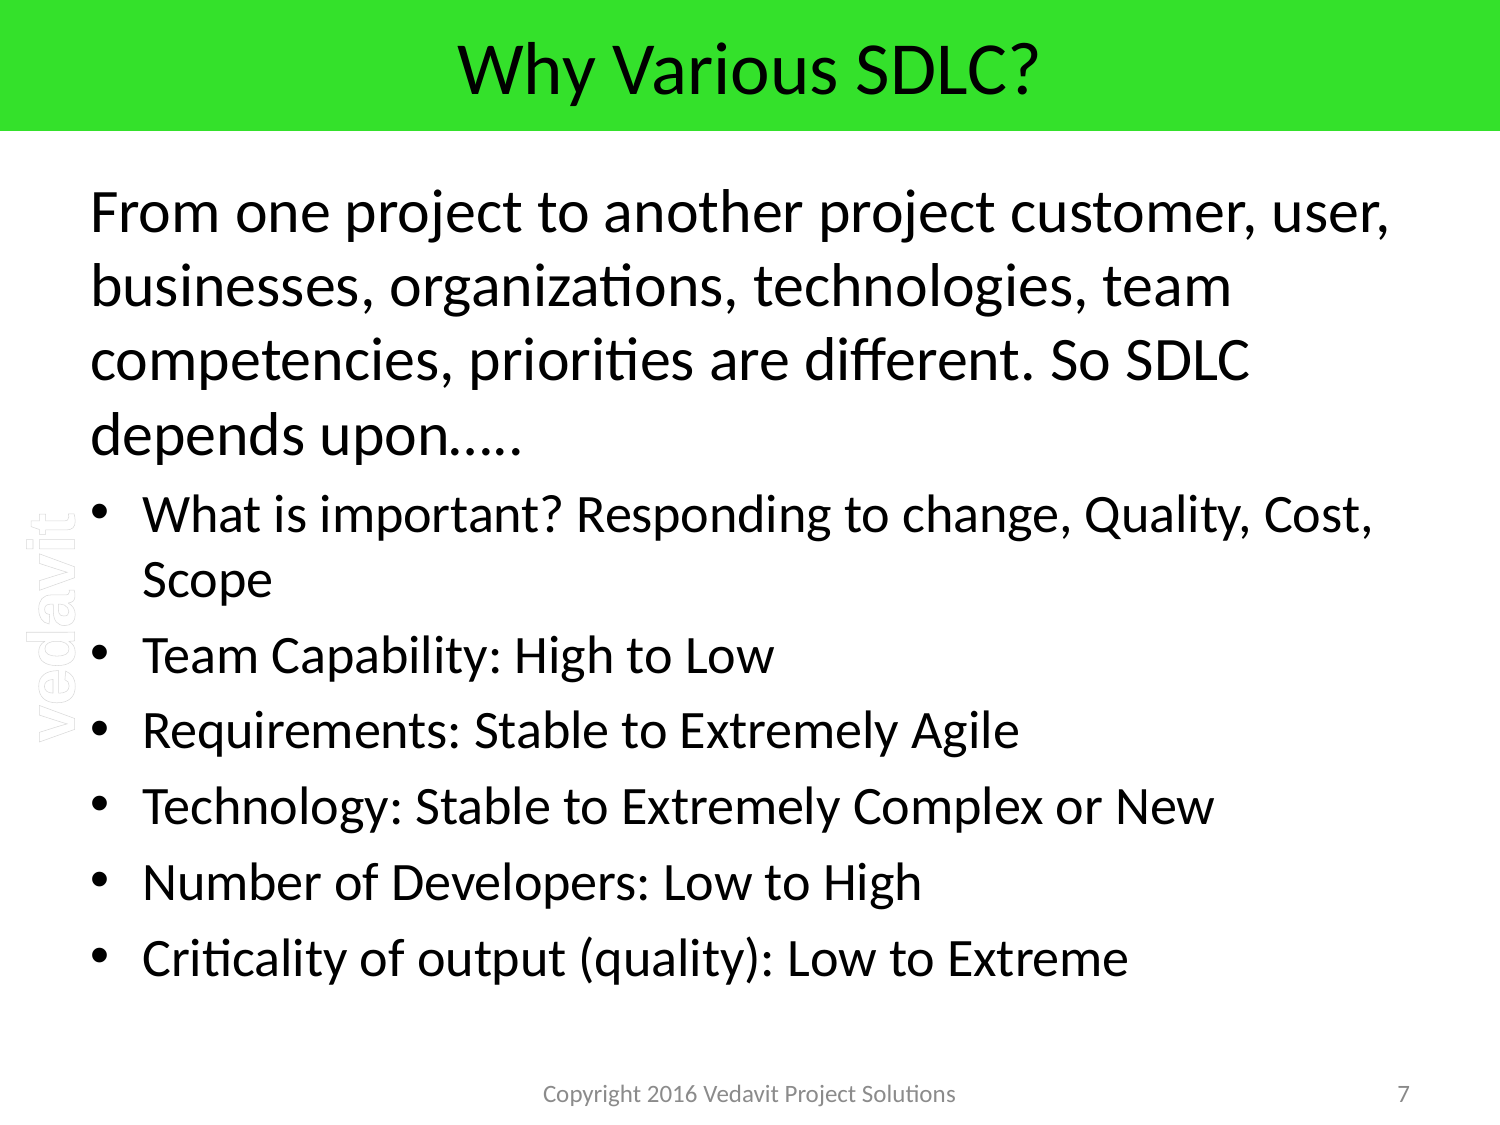

# Why Various SDLC?
From one project to another project customer, user, businesses, organizations, technologies, team competencies, priorities are different. So SDLC depends upon…..
What is important? Responding to change, Quality, Cost, Scope
Team Capability: High to Low
Requirements: Stable to Extremely Agile
Technology: Stable to Extremely Complex or New
Number of Developers: Low to High
Criticality of output (quality): Low to Extreme
Copyright 2016 Vedavit Project Solutions
7